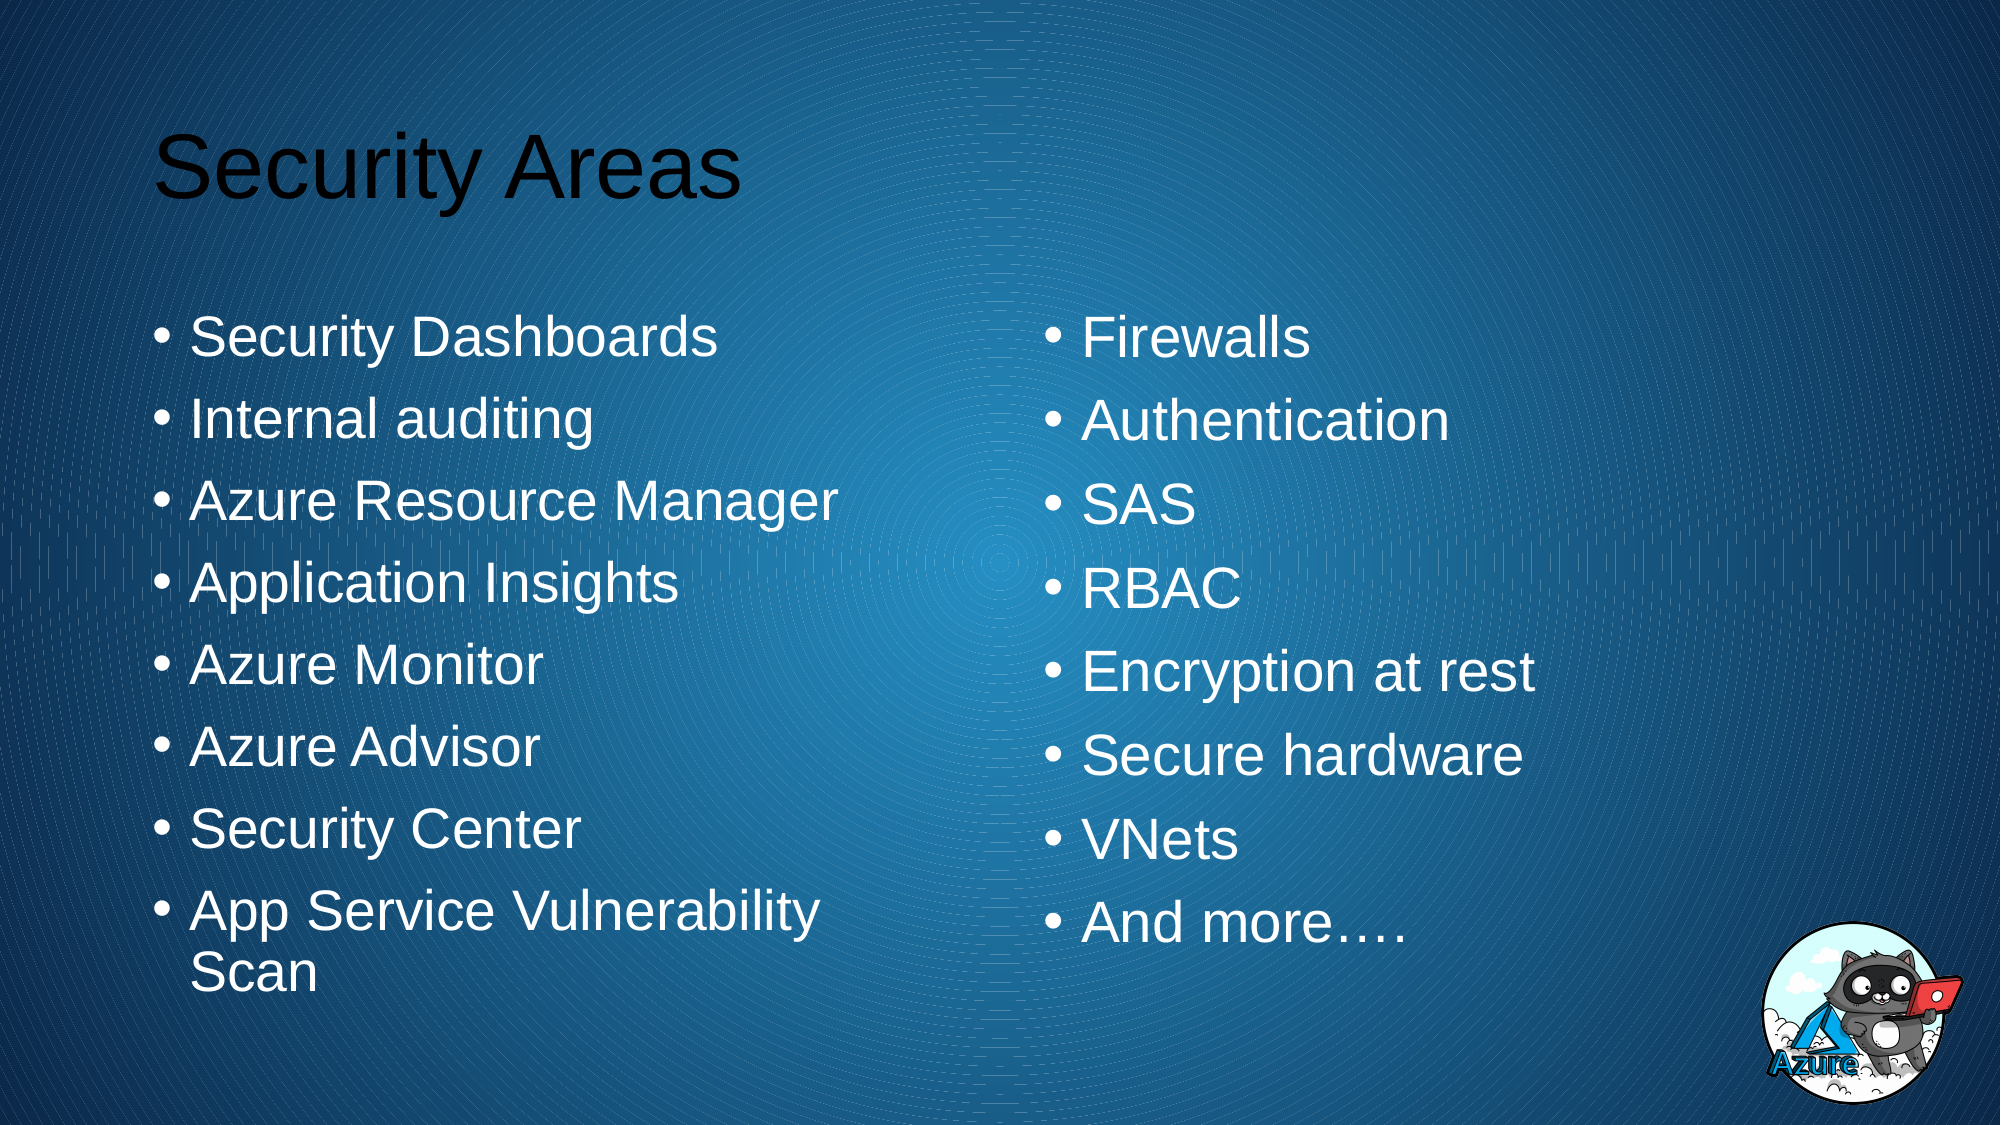

# Security Areas
Security Dashboards
Internal auditing
Azure Resource Manager
Application Insights
Azure Monitor
Azure Advisor
Security Center
App Service Vulnerability Scan

Firewalls
Authentication
SAS
RBAC
Encryption at rest
Secure hardware
VNets
And more….